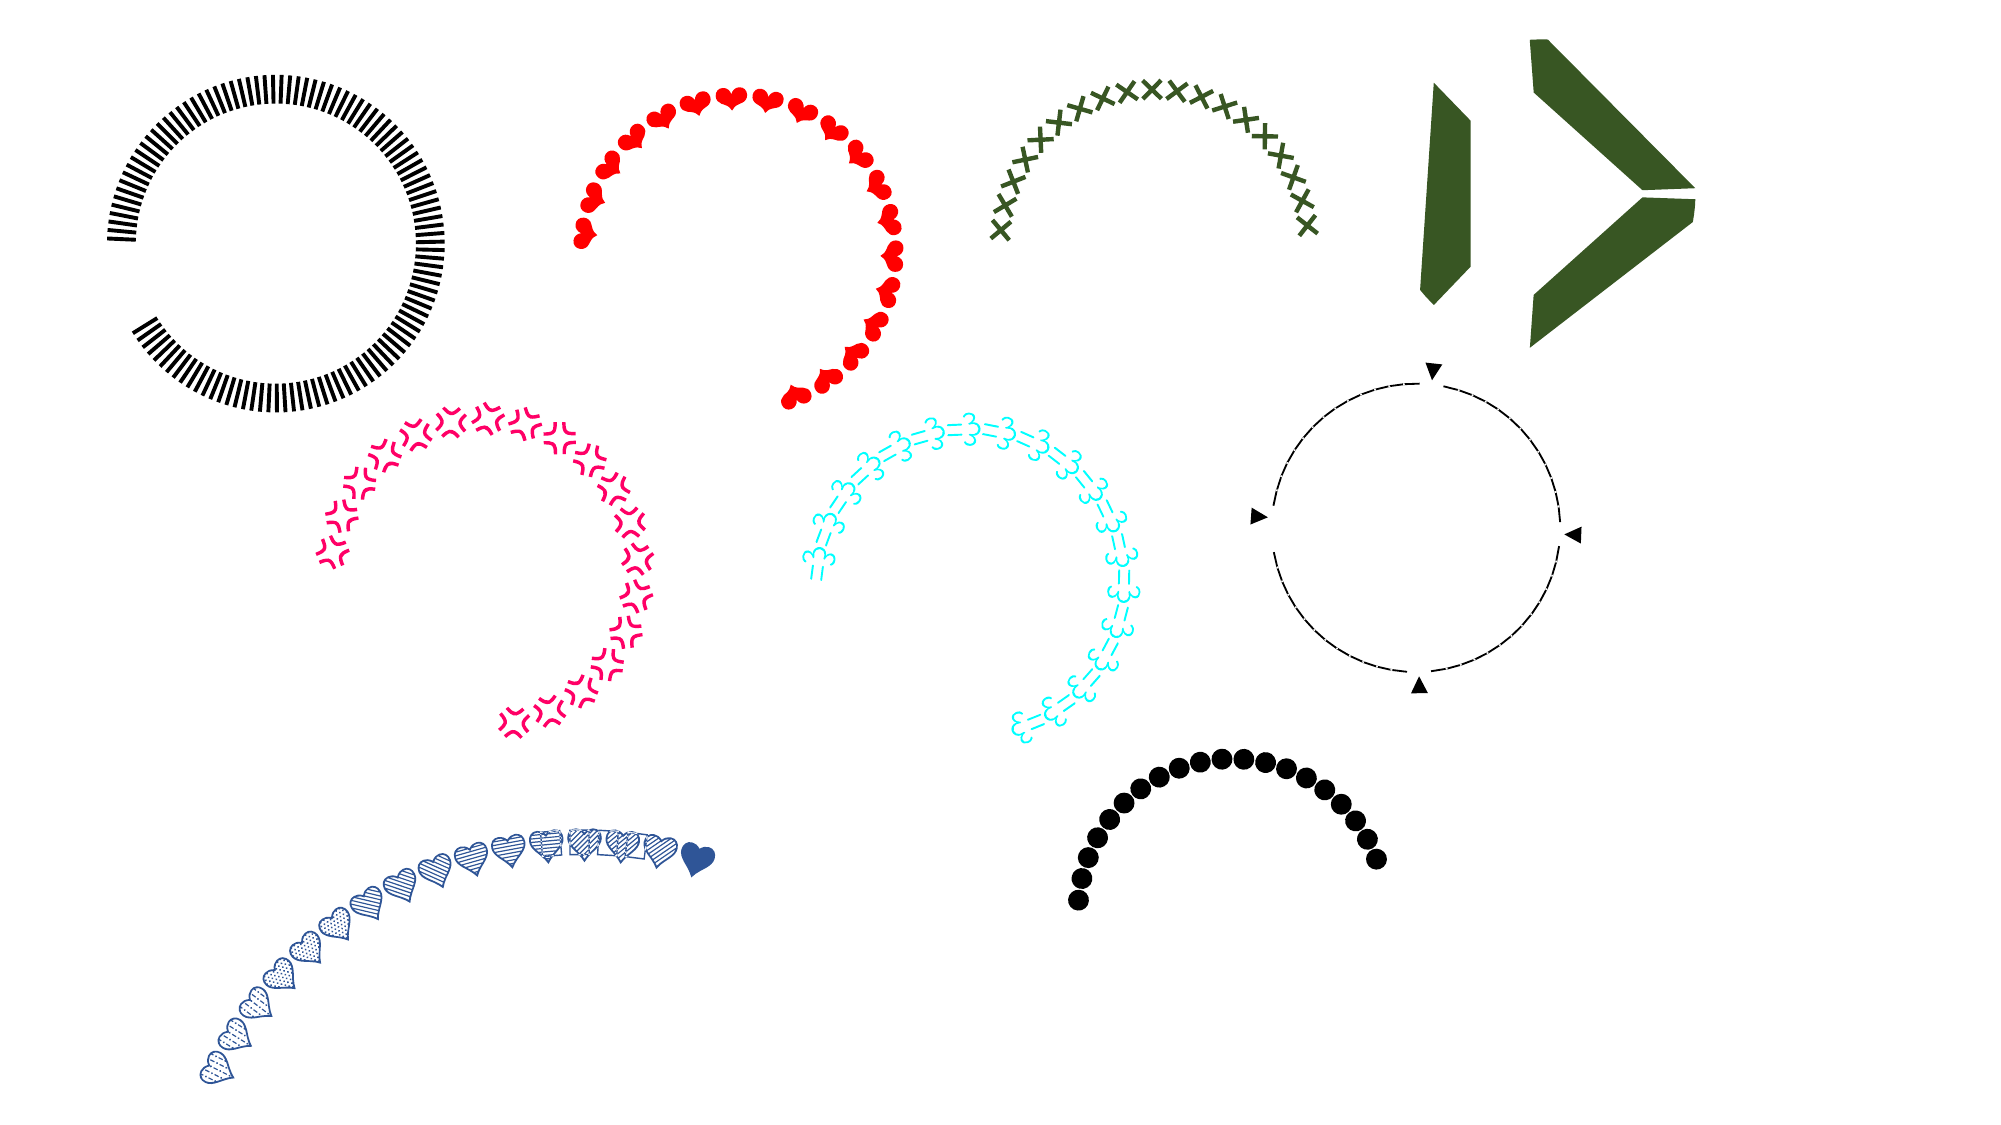

_ _ _
|||||||||||||||||||||||||||||||||||||||||||||||||||||||||||||||||||||||||||||||||||||||||||||||||||||||||||||||||
❌❌❌❌❌❌❌❌❌❌❌❌❌❌❌❌❌❌❌
❤❤❤❤❤❤❤❤❤❤❤❤❤❤❤❤❤❤❤
▼______________▼_____________▼_____________▼_____________
💢💢💢💢💢💢💢💢💢💢💢💢💢💢💢💢💢💢💢
💨💨💨💨💨💨💨💨💨💨💨💨💨💨💨💨💨💨💨
⚫⚫⚫⚫⚫⚫⚫⚫⚫⚫⚫⚫⚫⚫⚫⚫⚫⚫⚫⚫
🧡🧡🧡💛💛💛💚💚💚💙💙💙💜💜💜🤎🤎🤎🖤